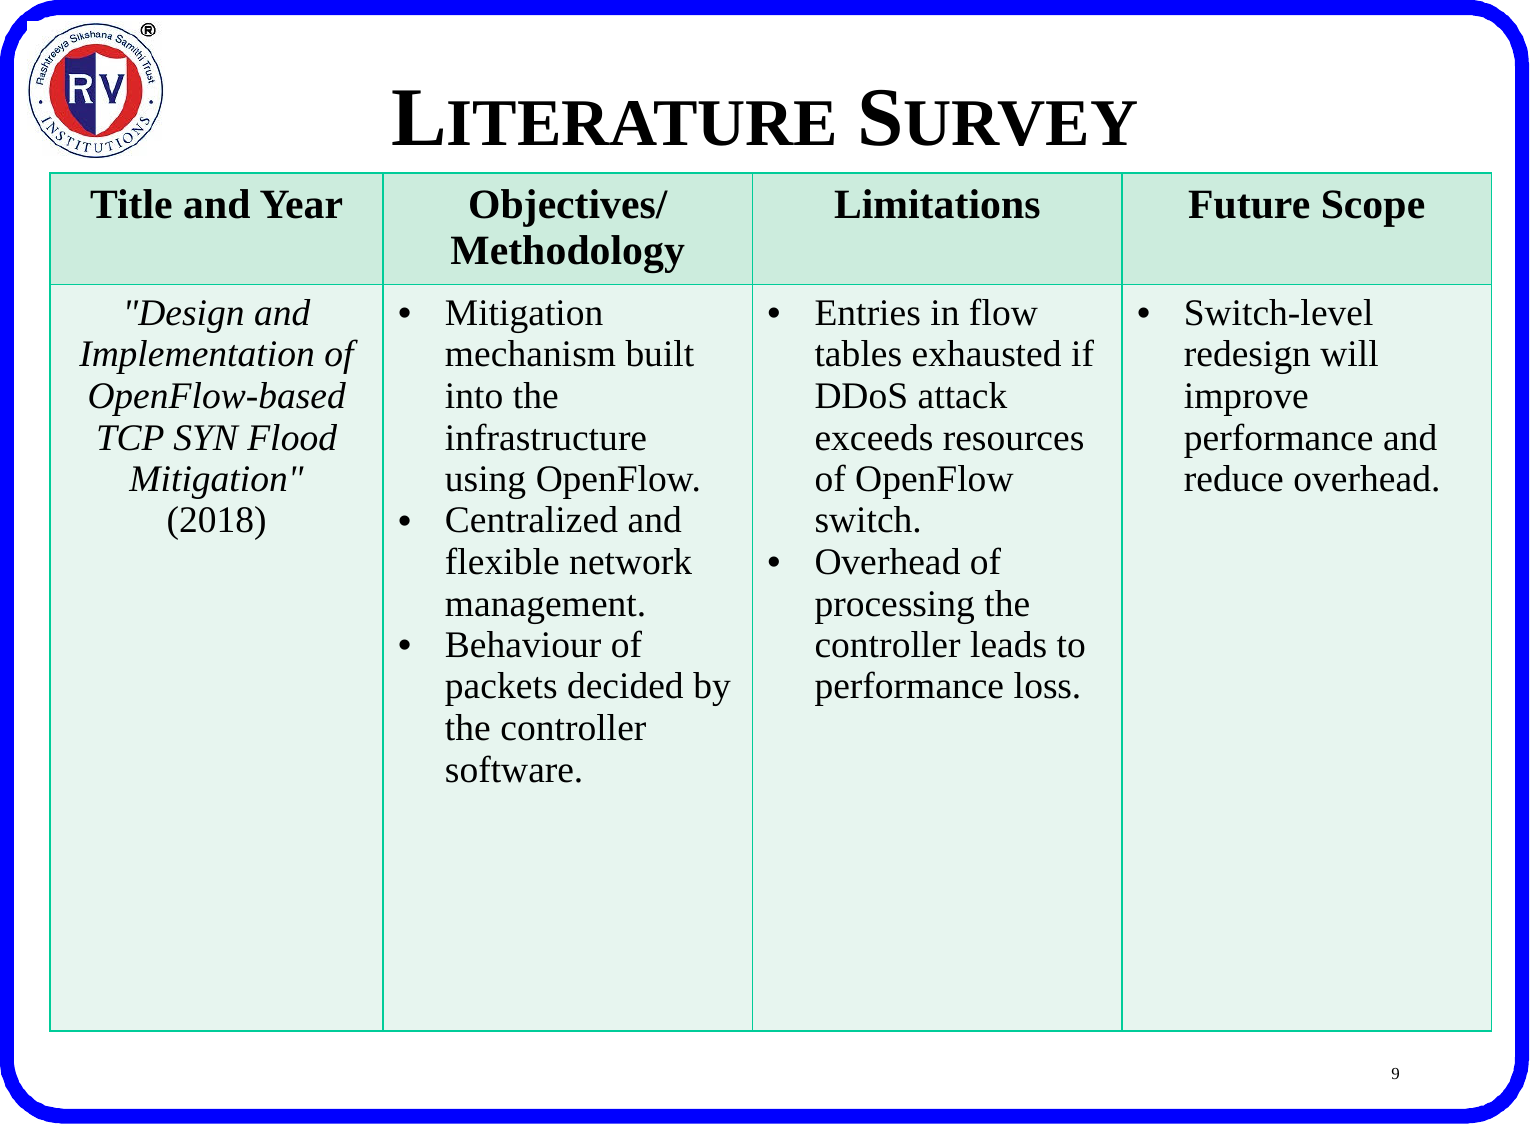

# LITERATURE SURVEY
| Title and Year | Objectives/ Methodology | Limitations | Future Scope |
| --- | --- | --- | --- |
| "Design and Implementation of OpenFlow-based TCP SYN Flood Mitigation" (2018) | Mitigation mechanism built into the infrastructure using OpenFlow. Centralized and flexible network management. Behaviour of packets decided by the controller software. | Entries in flow tables exhausted if DDoS attack exceeds resources of OpenFlow switch. Overhead of processing the controller leads to performance loss. | Switch-level redesign will improve performance and reduce overhead. |
9